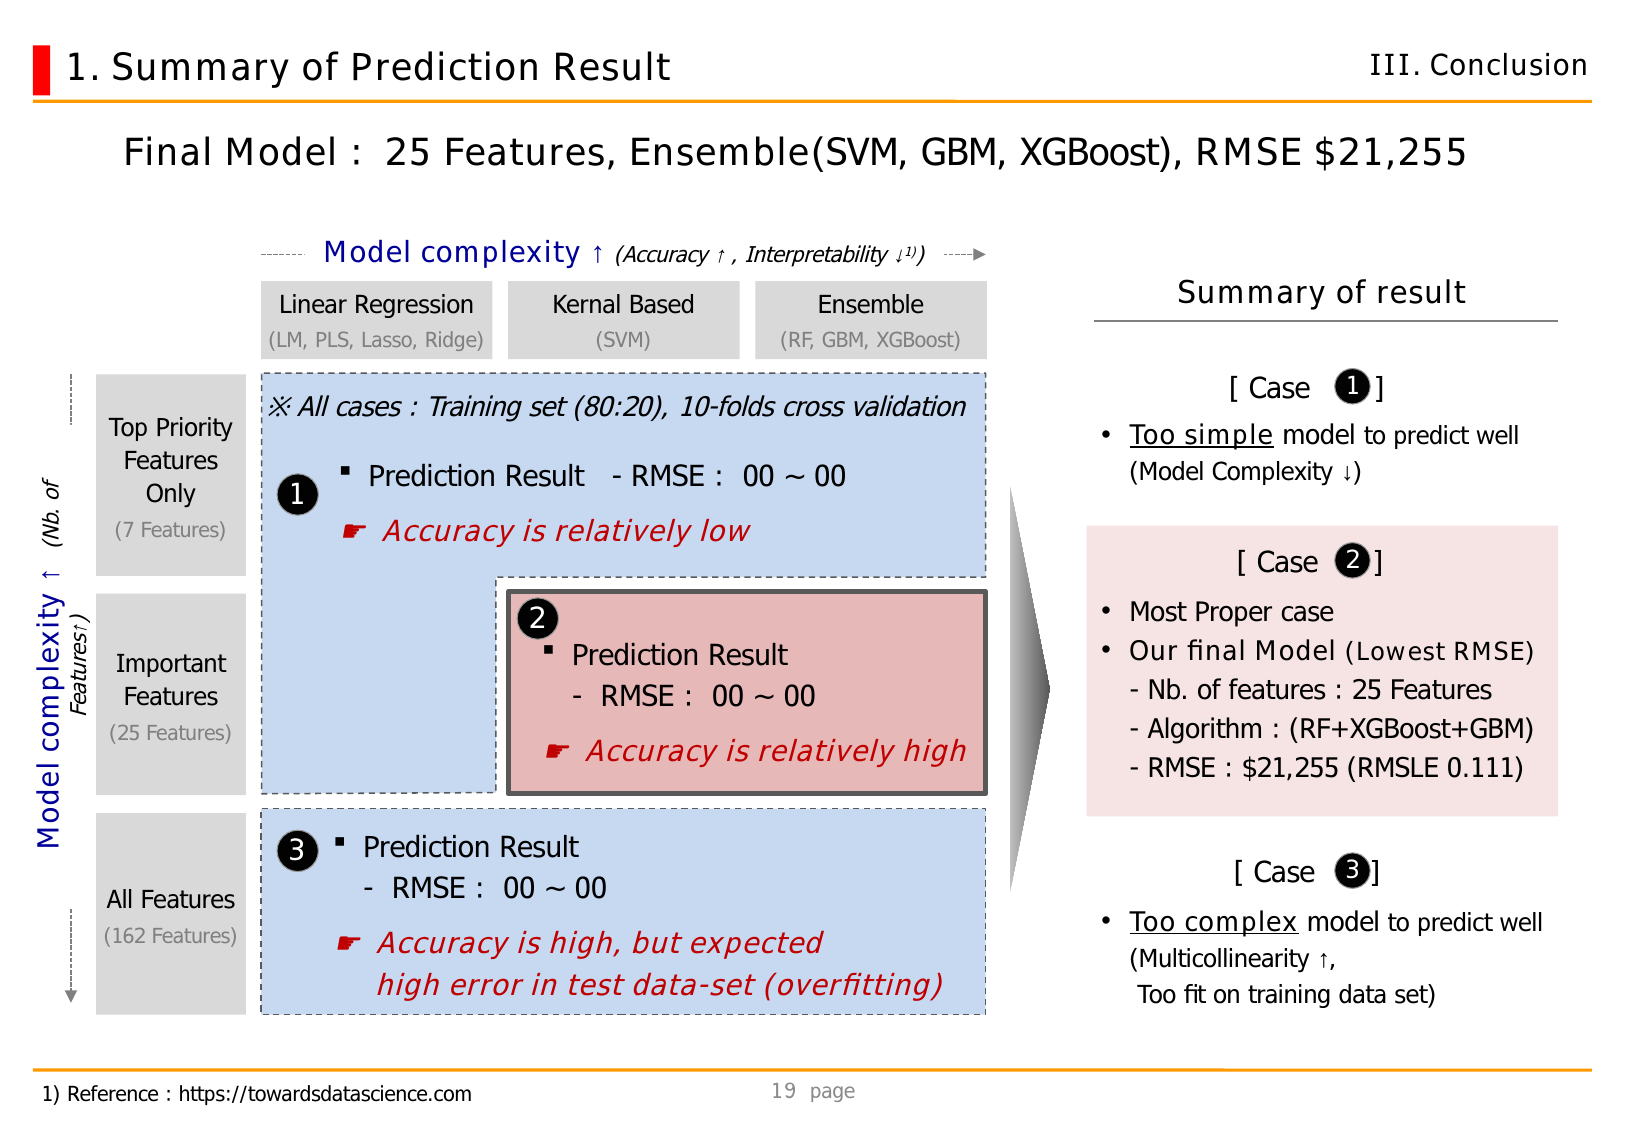

III. Conclusion
# 1. Summary of Prediction Result
Final Model :  25 Features, Ensemble(SVM, GBM, XGBoost), RMSE $21,255

Model complexity ↑ (Accuracy ↑ , Interpretability ↓1))
Summary of result
Linear Regression
(LM, PLS, Lasso, Ridge)
Kernal Based
(SVM)
Ensemble
(RF, GBM, XGBoost)
[ Case       ]
1

Top Priority
Features
Only
(7 Features)
※ All cases : Training set (80:20), 10-folds cross validation
Too simple model to predict well
(Model Complexity ↓)
Model complexity ↑  (Nb. of Features↑)
Prediction Result   - RMSE :  00 ~ 00
☛  Accuracy is relatively low
1

[ Case      ]
2
Most Proper case
Our final Model (Lowest RMSE)
- Nb. of features : 25 Features
- Algorithm : (RF+XGBoost+GBM)
- RMSE : $21,255 (RMSLE 0.111)

Important
Features
(25 Features)
2
Prediction Result
-  RMSE :  00 ~ 00
☛  Accuracy is relatively high

All Features
(162 Features)
Prediction Result
-  RMSE :  00 ~ 00
☛  Accuracy is high, but expected
     high error in test data-set (overfitting)
3
[ Case      ]
3
Too complex model to predict well
(Multicollinearity ↑,
 Too fit on training data set)
19  page
1) Reference : https://towardsdatascience.com